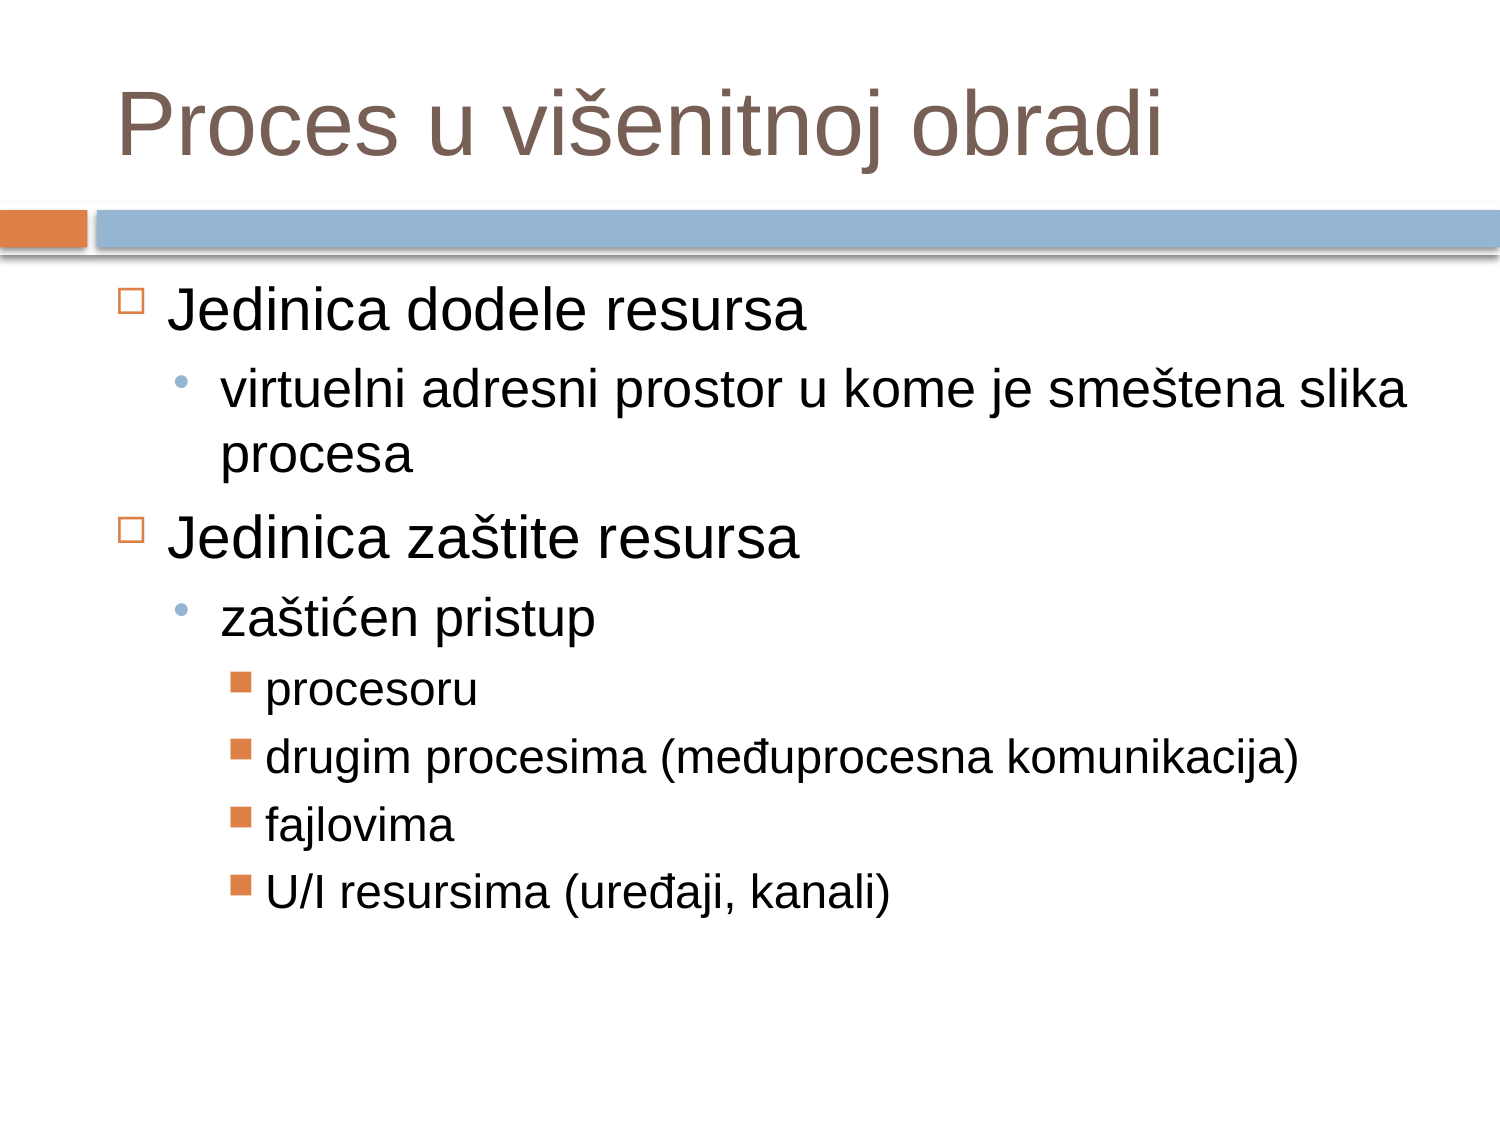

# Proces u višenitnoj obradi
Jedinica dodele resursa
virtuelni adresni prostor u kome je smeštena slika procesa
Jedinica zaštite resursa
zaštićen pristup
procesoru
drugim procesima (međuprocesna komunikacija)
fajlovima
U/I resursima (uređaji, kanali)